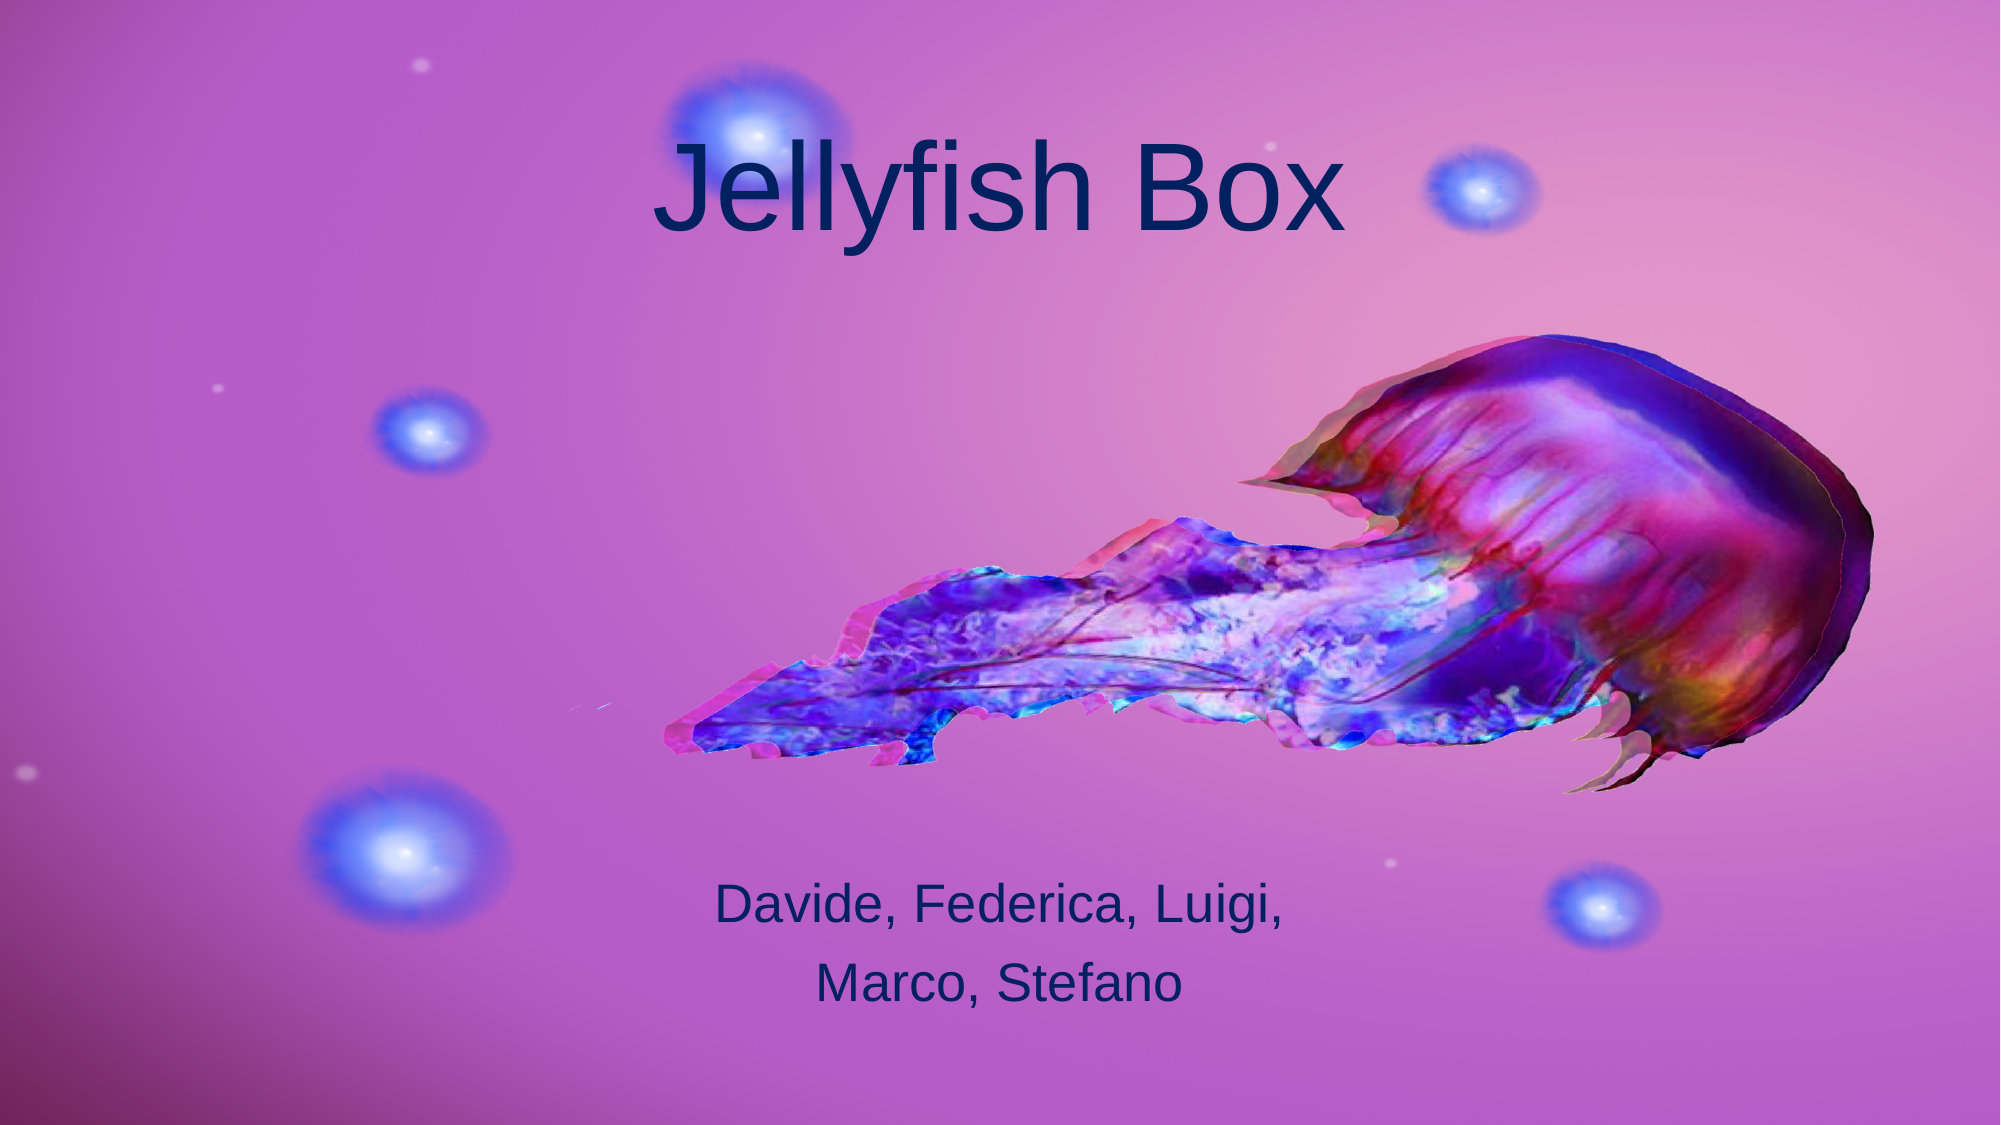

# Jellyfish Box
Davide, Federica, Luigi,
Marco, Stefano